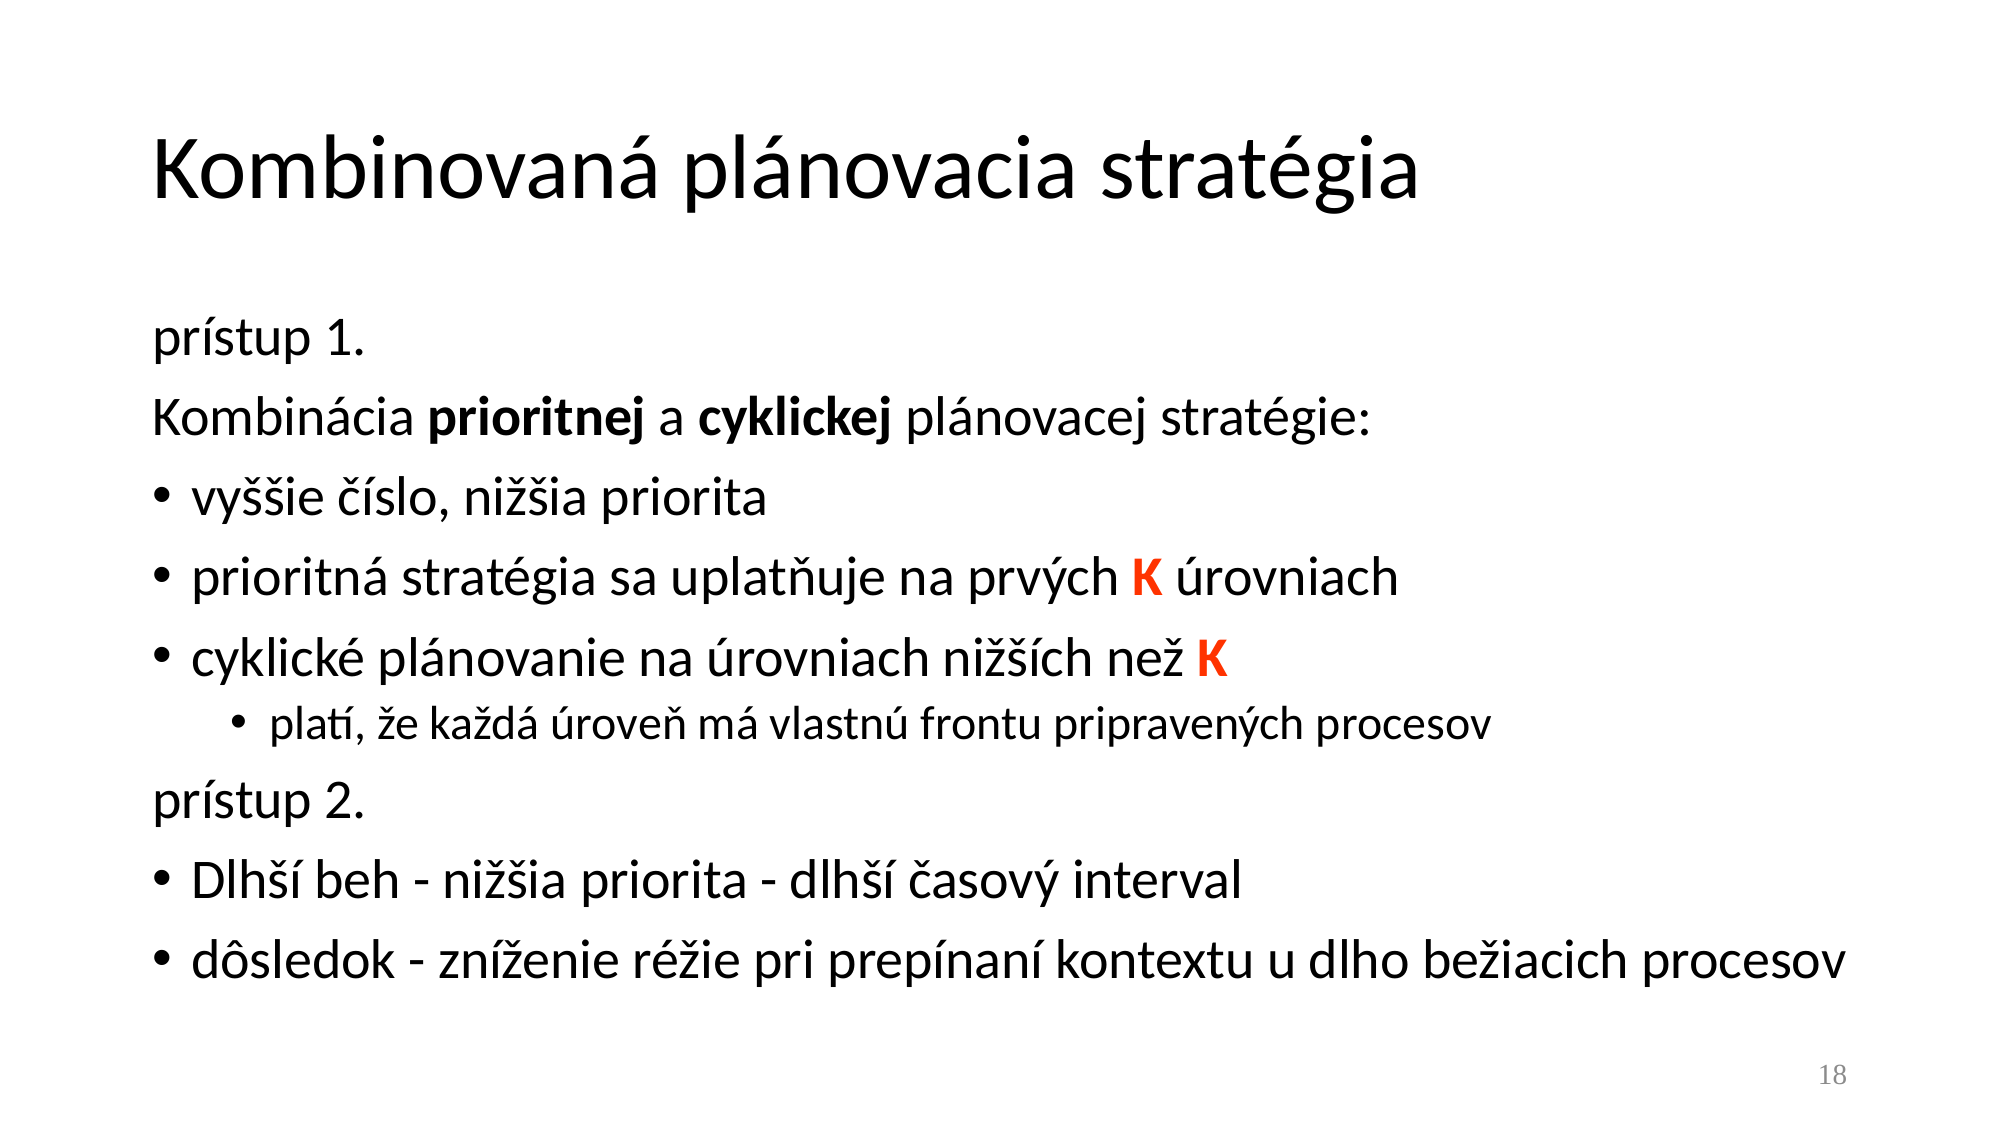

# Kombinovaná plánovacia stratégia
prístup 1.
Kombinácia prioritnej a cyklickej plánovacej stratégie:
vyššie číslo, nižšia priorita
prioritná stratégia sa uplatňuje na prvých K úrovniach
cyklické plánovanie na úrovniach nižších než K
platí, že každá úroveň má vlastnú frontu pripravených procesov
prístup 2.
Dlhší beh - nižšia priorita - dlhší časový interval
dôsledok - zníženie réžie pri prepínaní kontextu u dlho bežiacich procesov

18